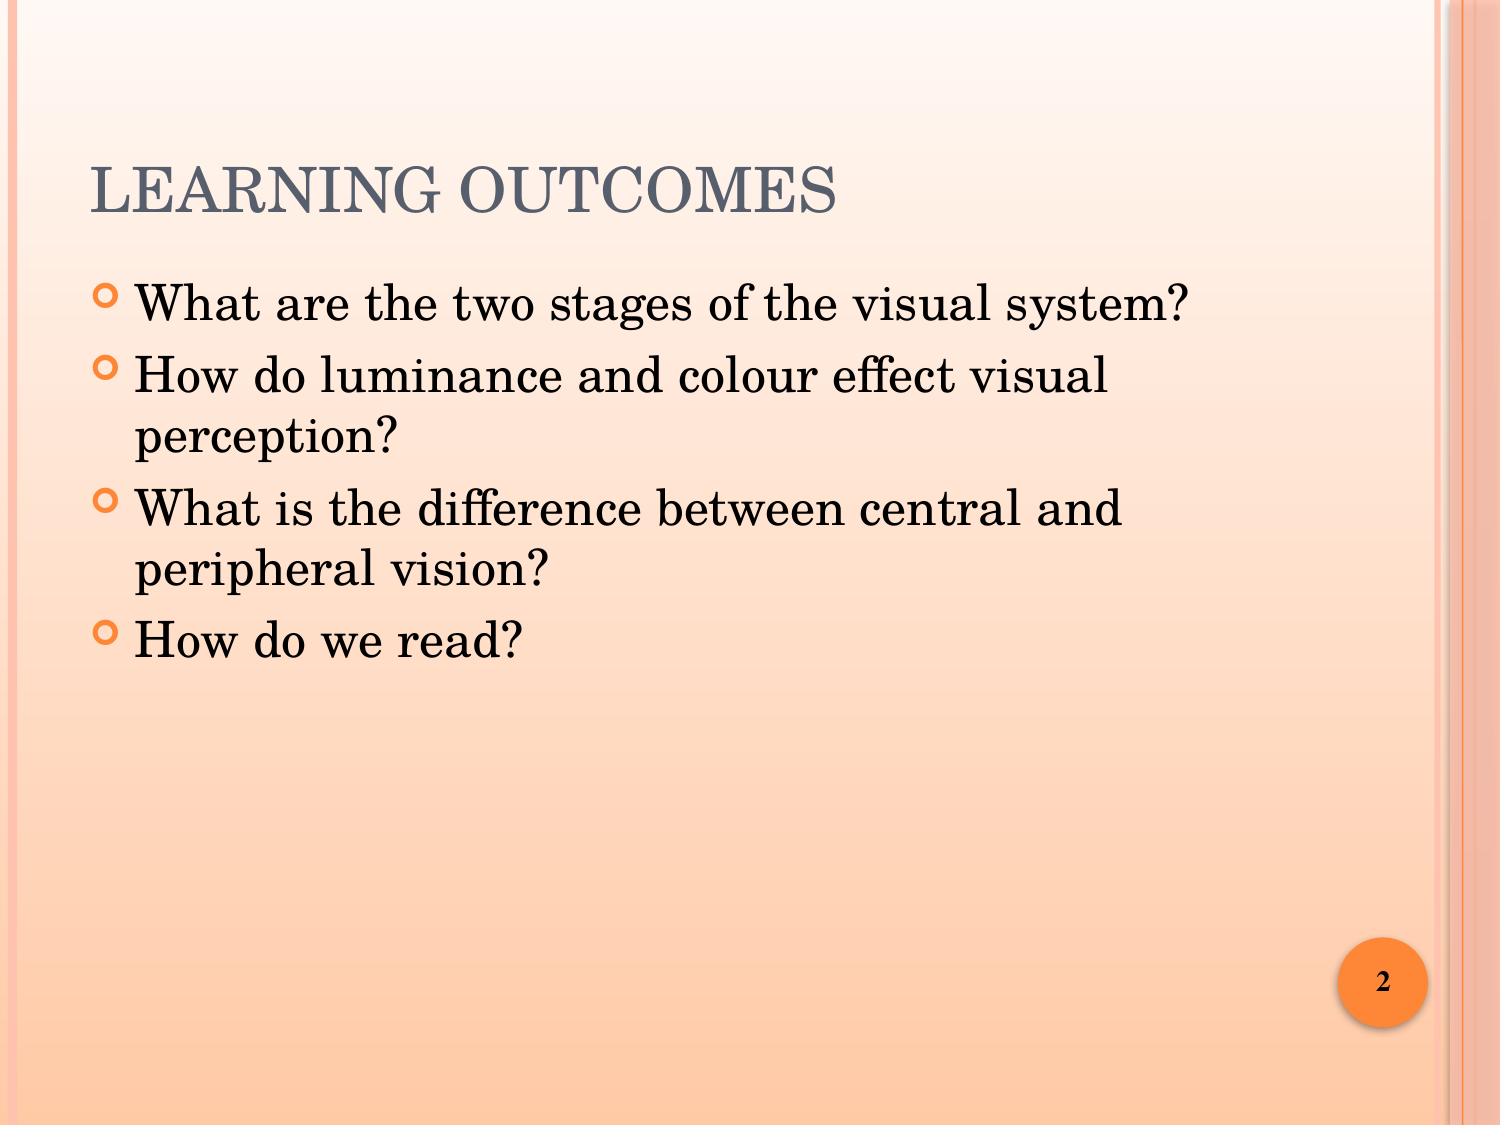

# Learning outcomes
What are the two stages of the visual system?
How do luminance and colour effect visual perception?
What is the difference between central and peripheral vision?
How do we read?

2